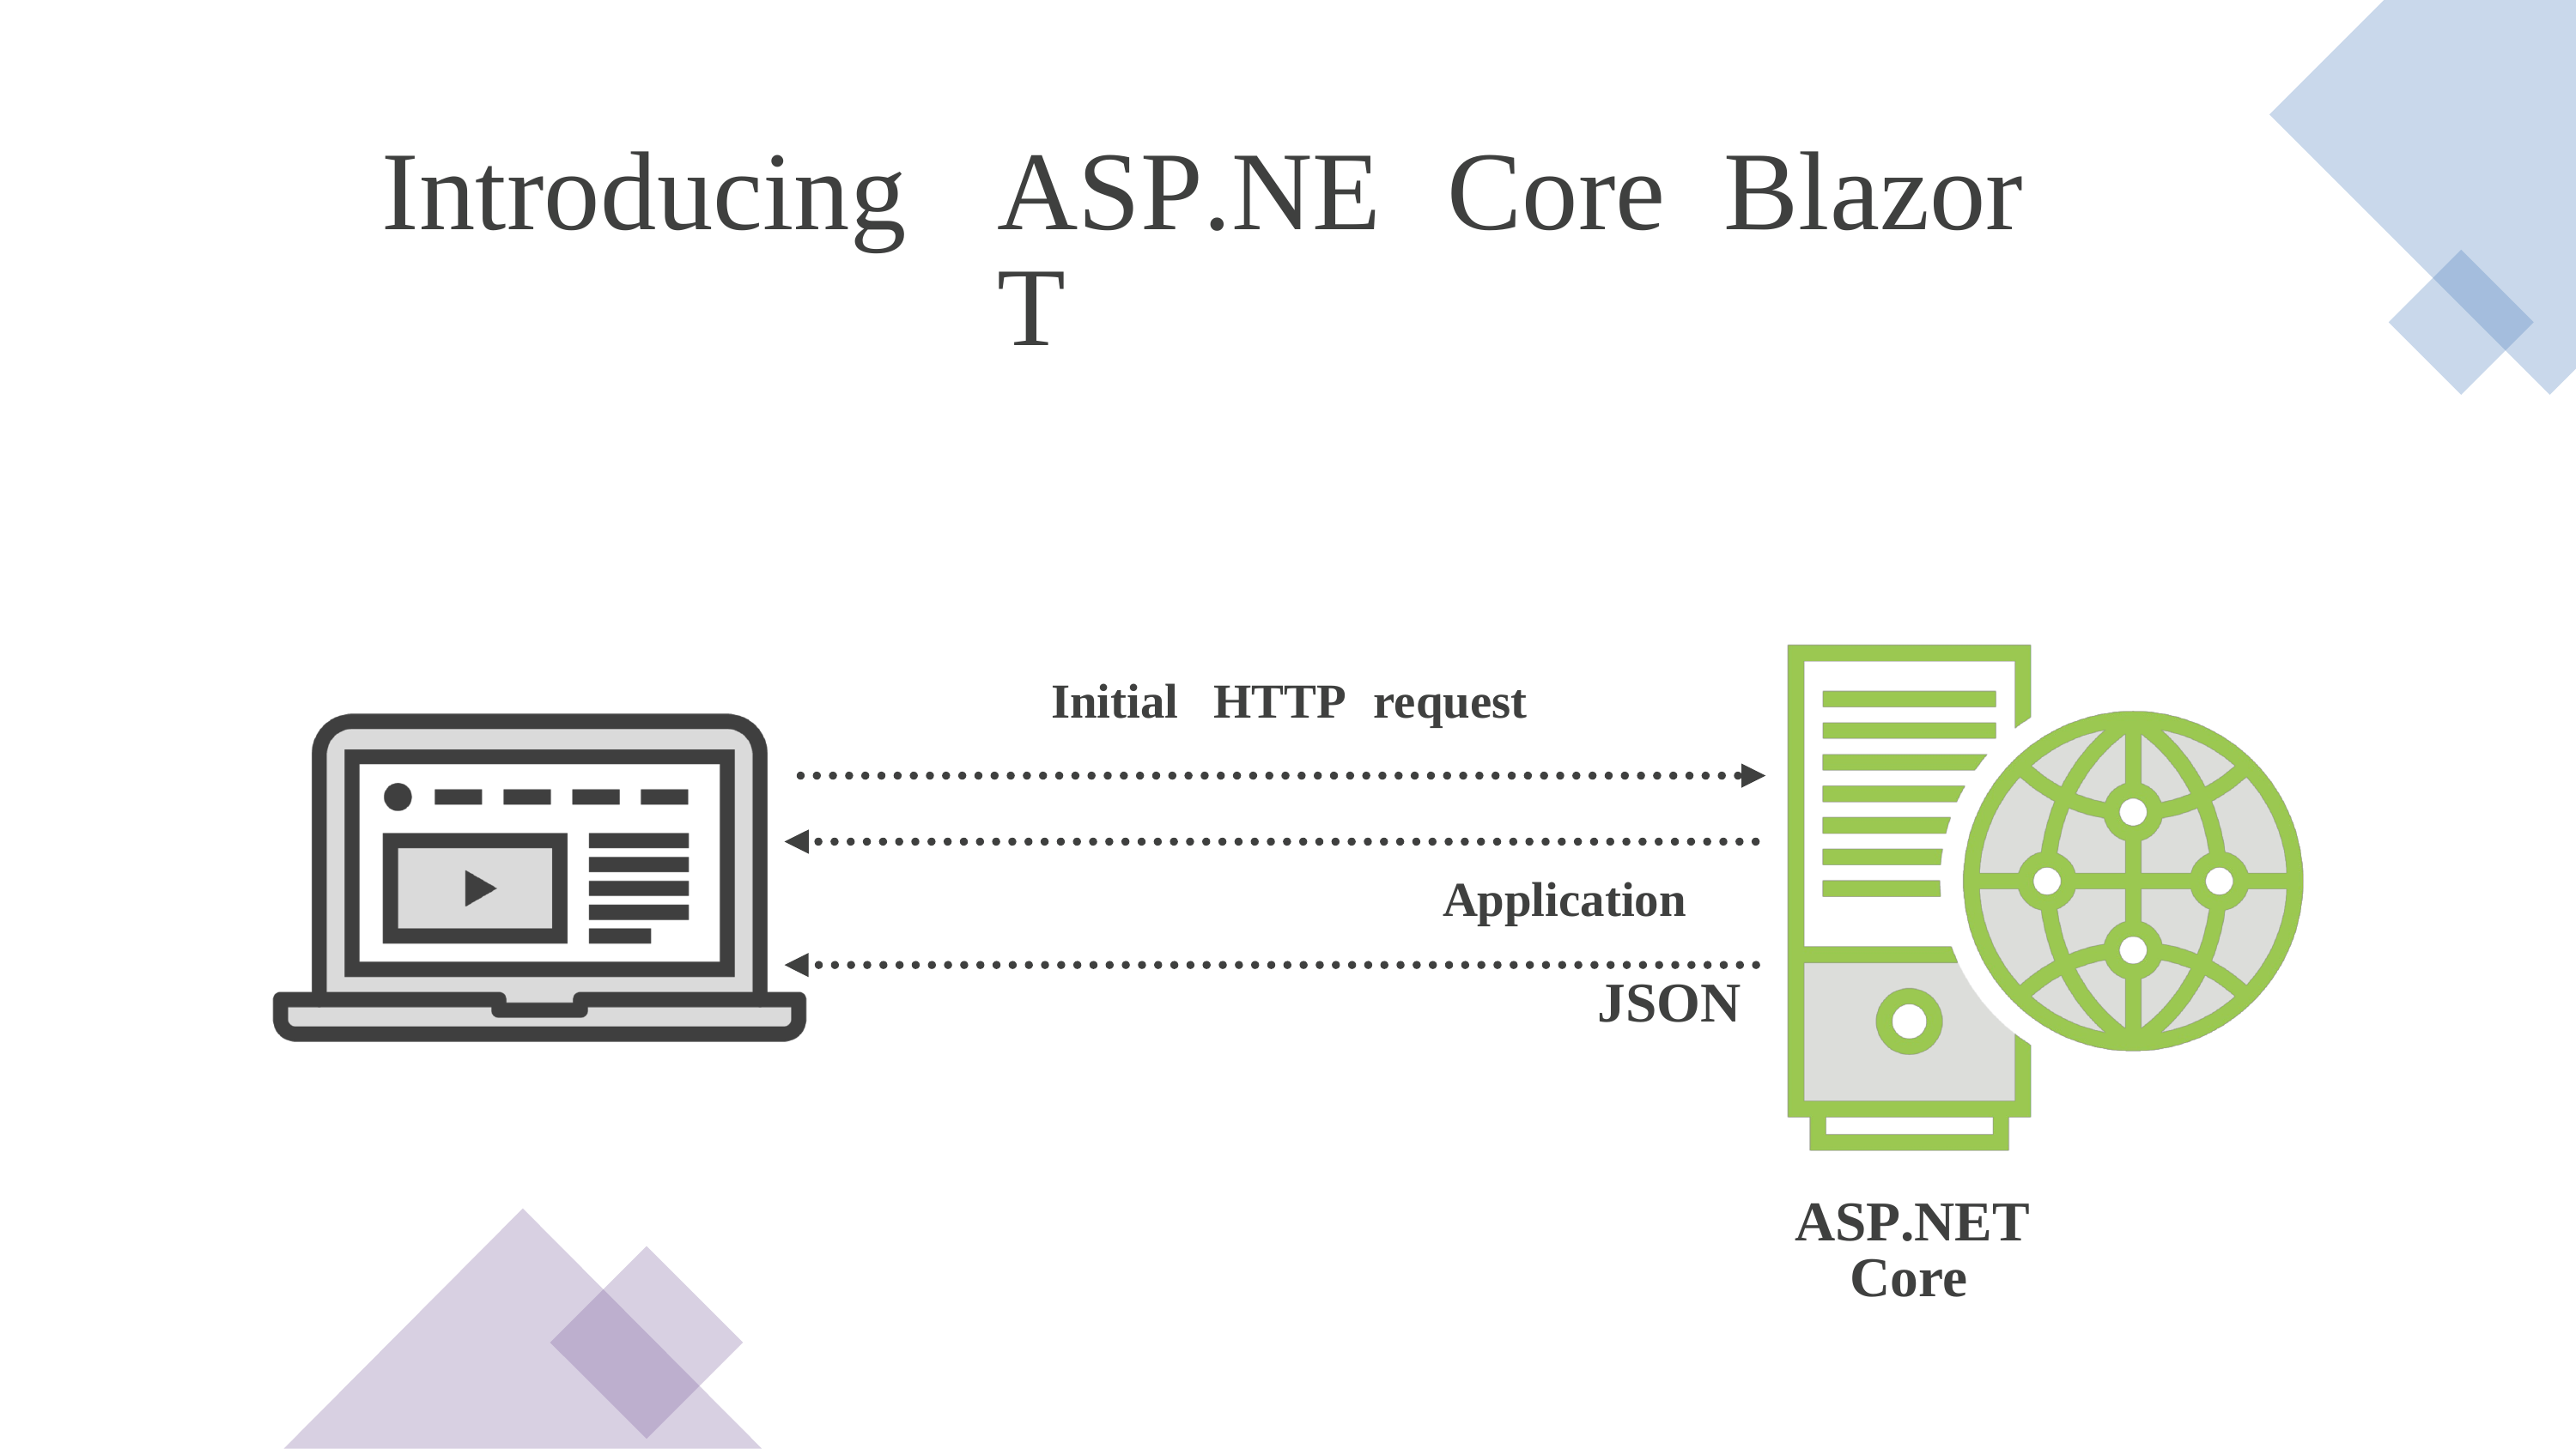

Introducing
ASP.NET
Core
Blazor

Initial
HTTP
request

Application
JSON

ASP.NET Core